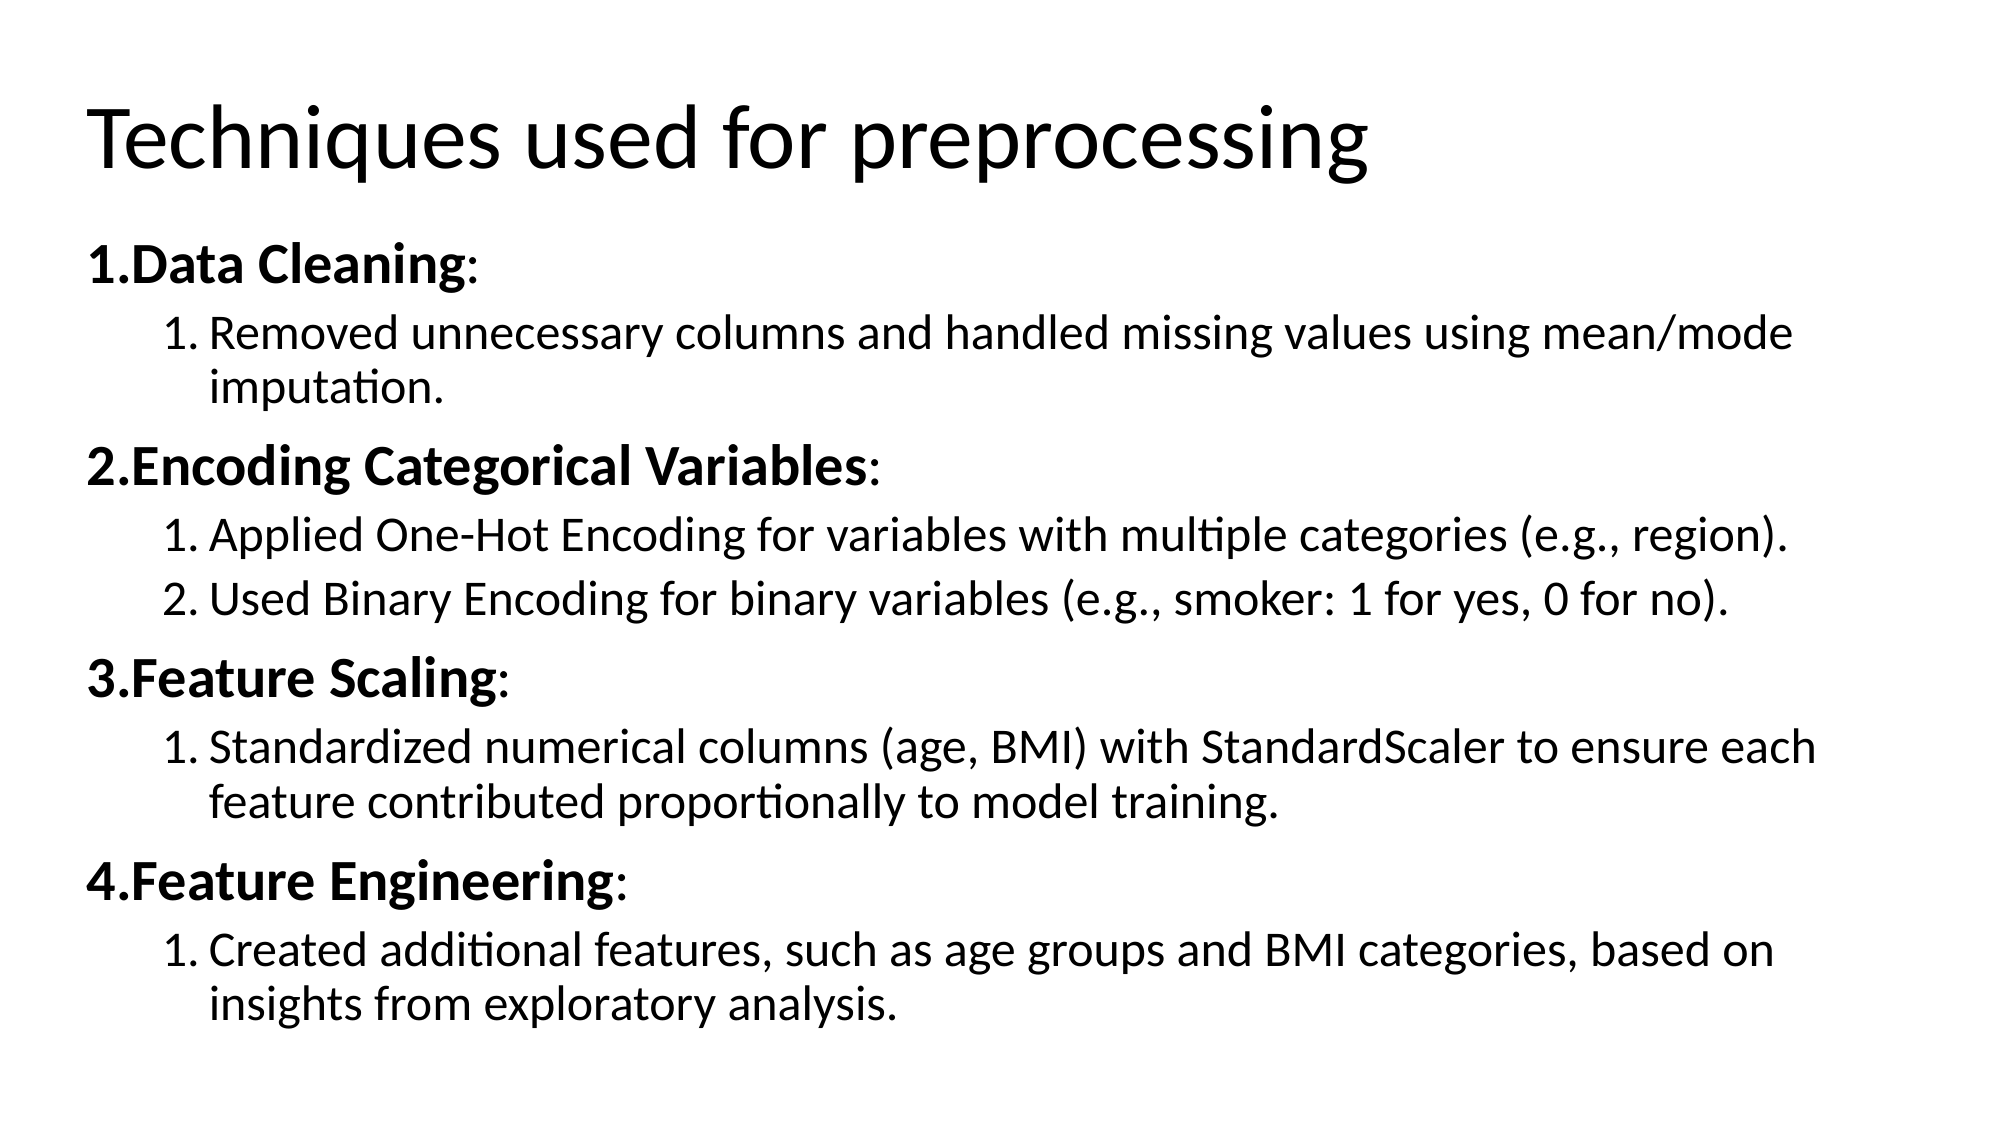

# Techniques used for preprocessing
Data Cleaning:
Removed unnecessary columns and handled missing values using mean/mode imputation.
Encoding Categorical Variables:
Applied One-Hot Encoding for variables with multiple categories (e.g., region).
Used Binary Encoding for binary variables (e.g., smoker: 1 for yes, 0 for no).
Feature Scaling:
Standardized numerical columns (age, BMI) with StandardScaler to ensure each feature contributed proportionally to model training.
Feature Engineering:
Created additional features, such as age groups and BMI categories, based on insights from exploratory analysis.